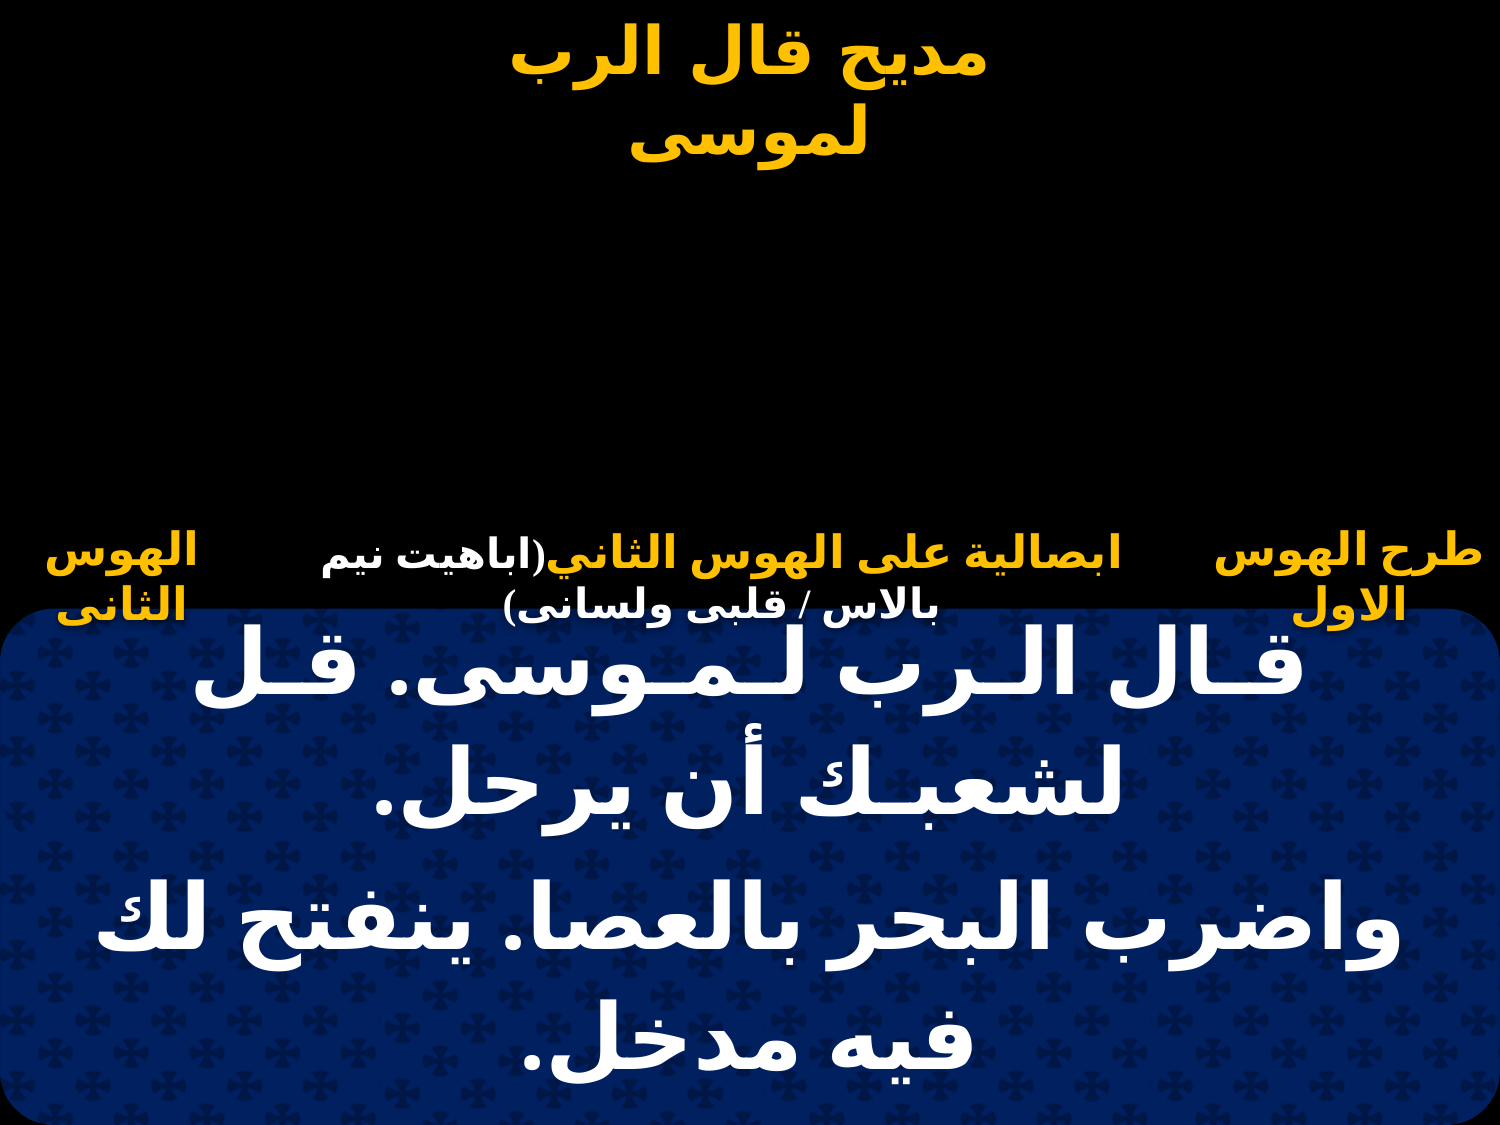

# قال الرب لموسى
الهوس الثانى
ابصالية على الهوس الثاني(اباهيت نيم بالاس / قلبى ولسانى)
طرح الهوس الاول
| قـال الـرب لـمـوسى. قـل لشعبـك أن يرحل. |
| --- |
| واضرب البحر بالعصا. ينفتح لك فيه مدخل. |
|  |
| فقام موسى بالليل. وضرب البحر بسرعة. |
| فانفتح فيه درب طويل. وطريق مُتسعة. |